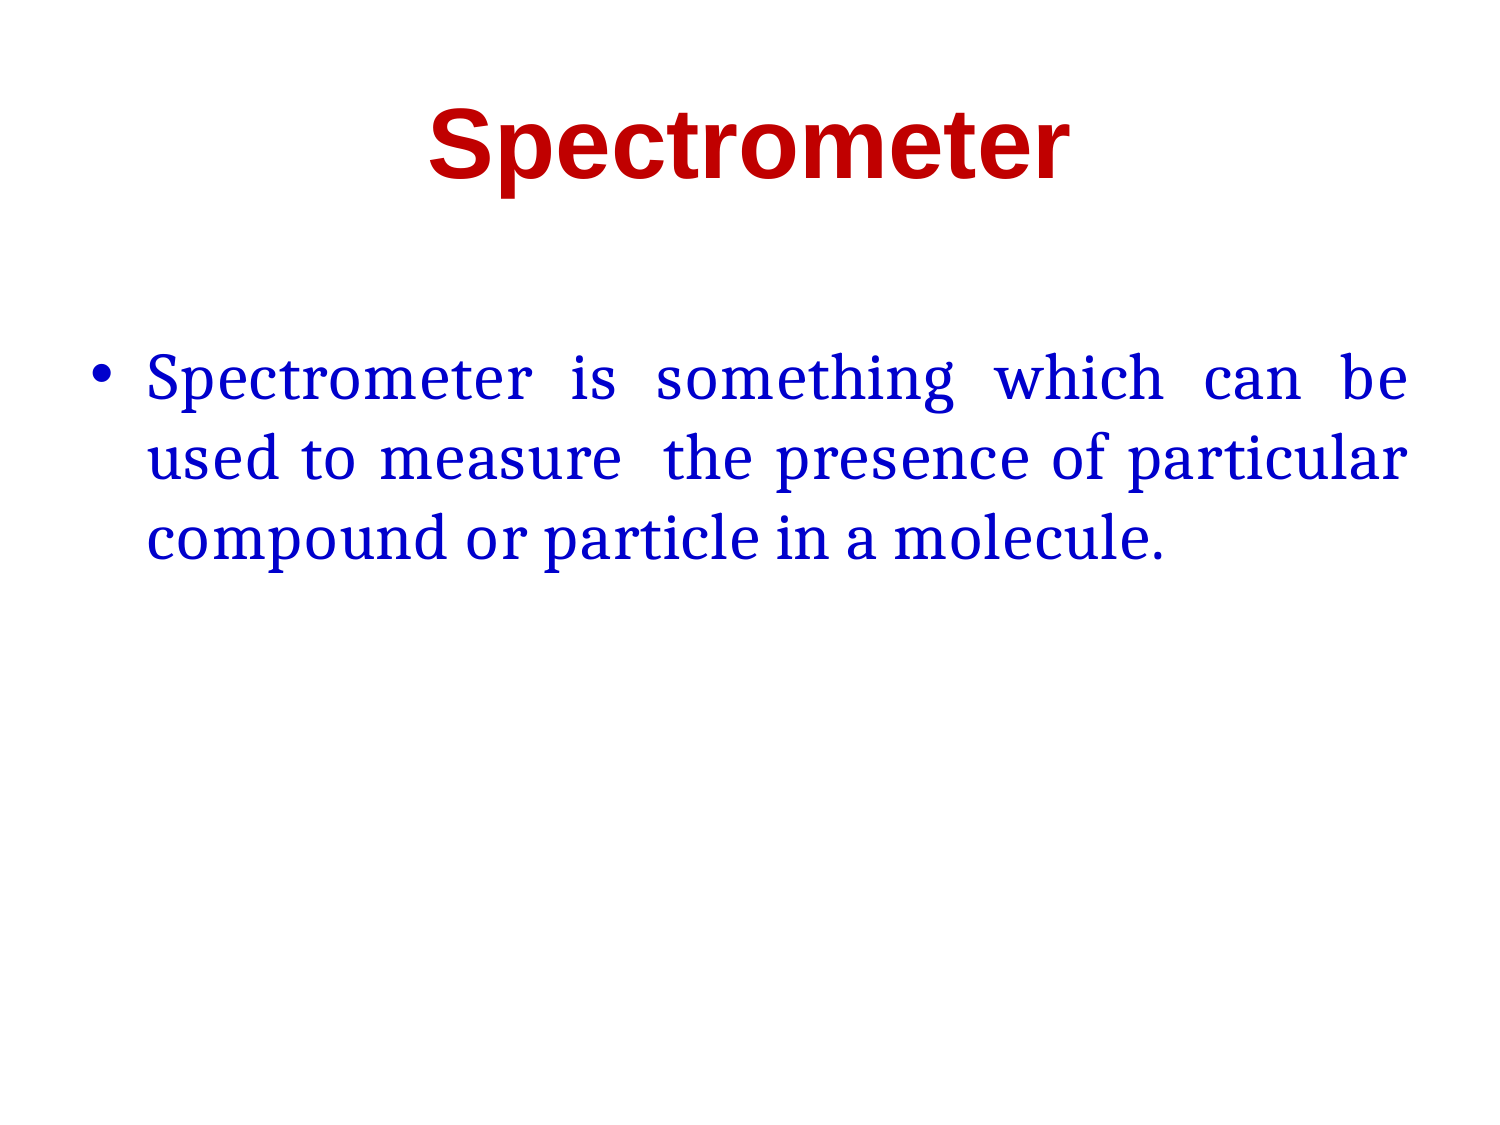

# Spectrometer
Spectrometer is something which can be used to measure  the presence of particular compound or particle in a molecule.